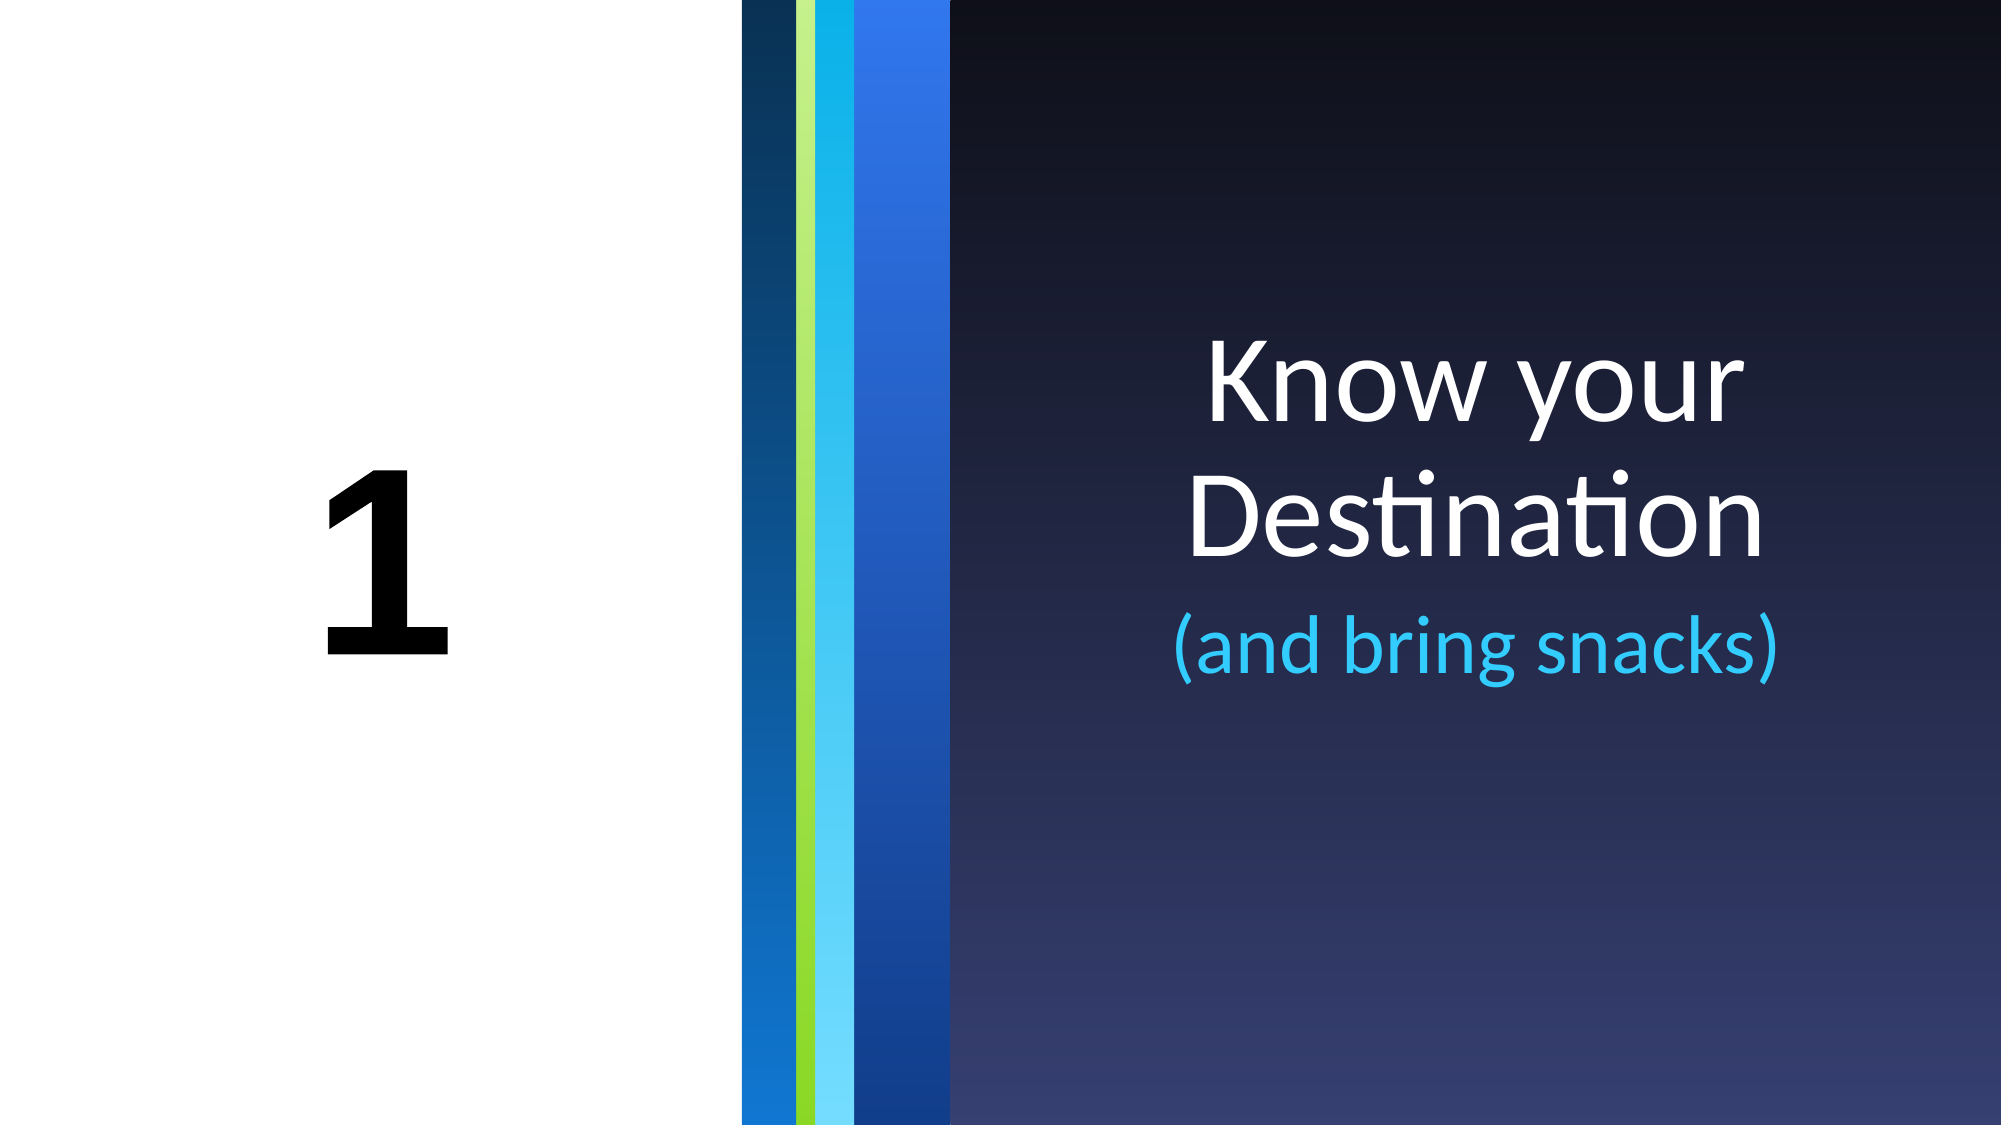

# Know your Destination
1
(and bring snacks)